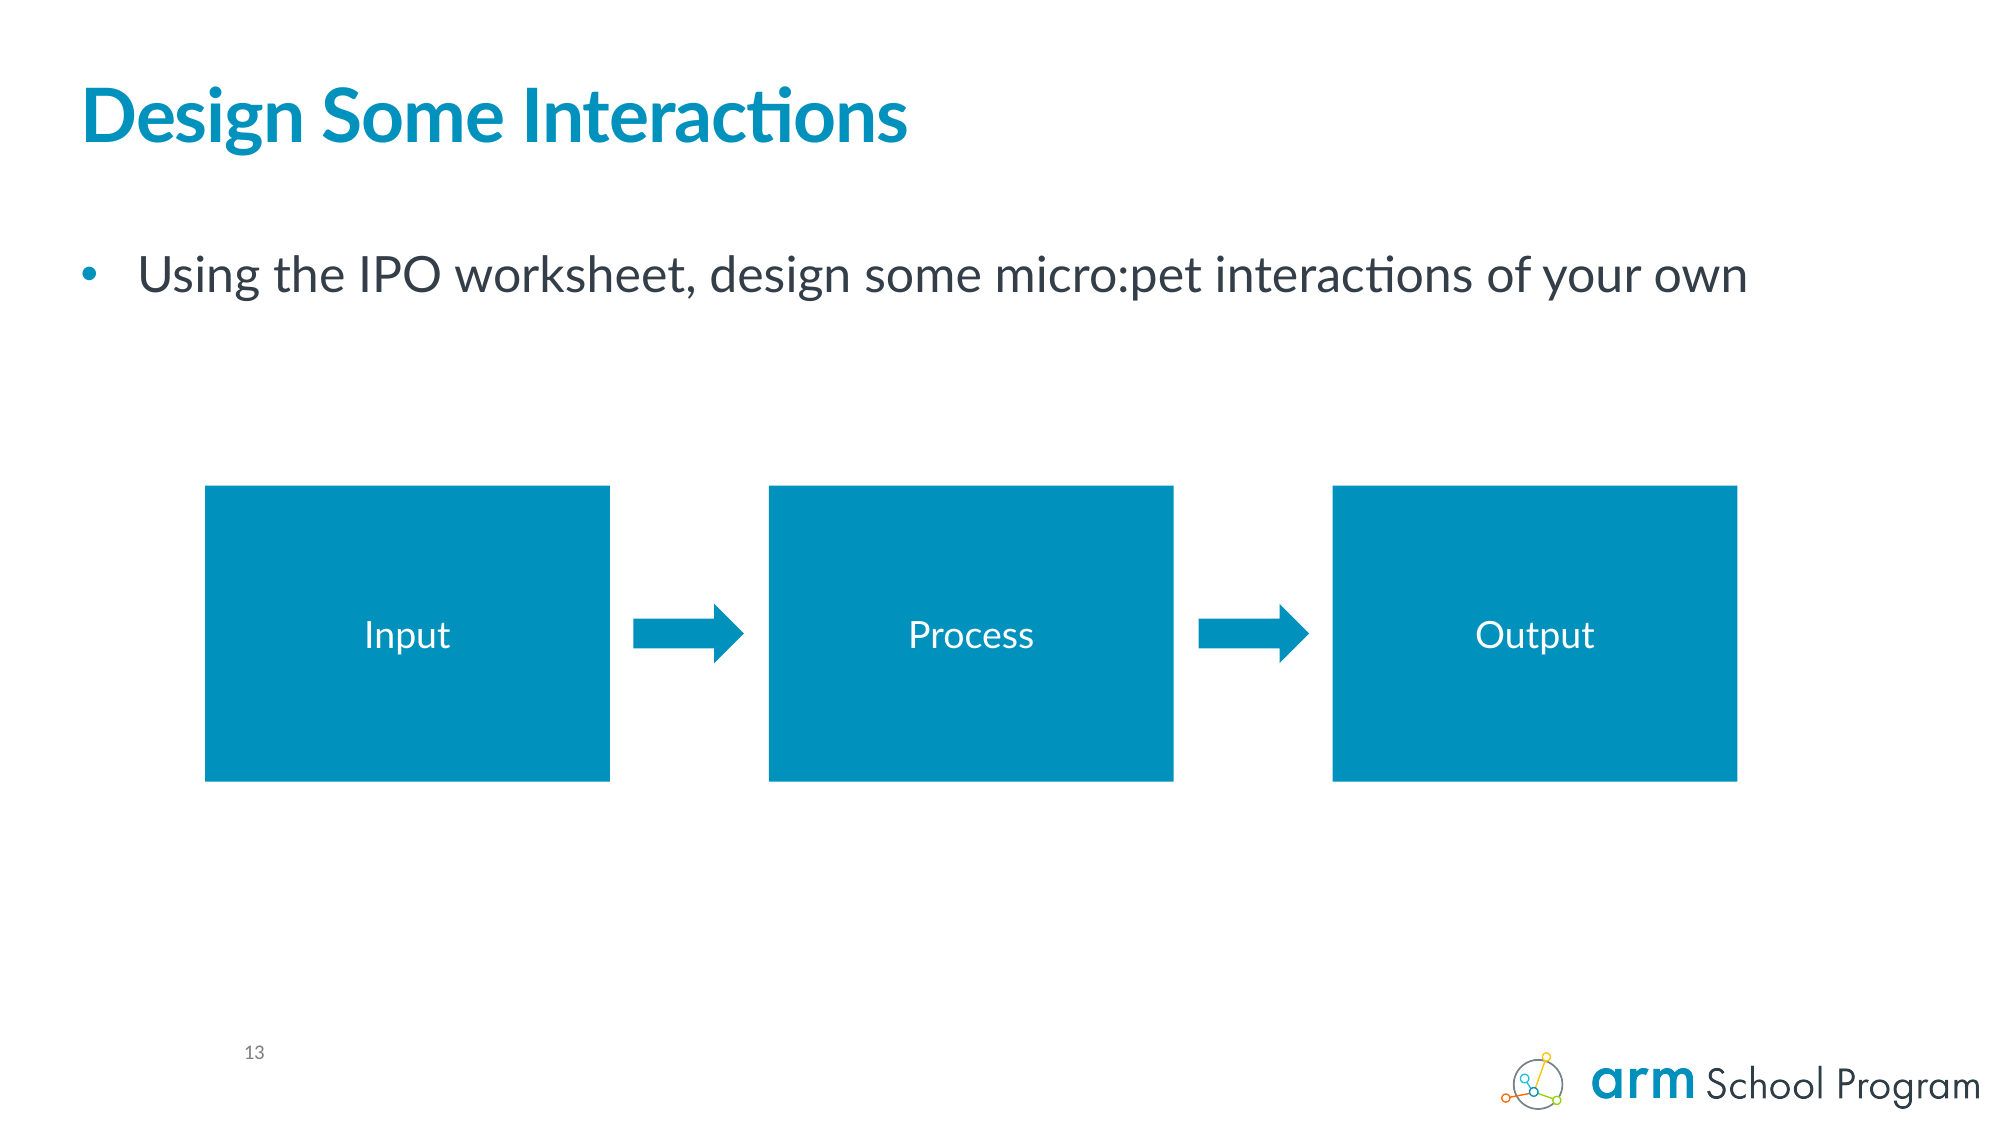

# Design Some Interactions
Using the IPO worksheet, design some micro:pet interactions of your own

Output
Process
Input